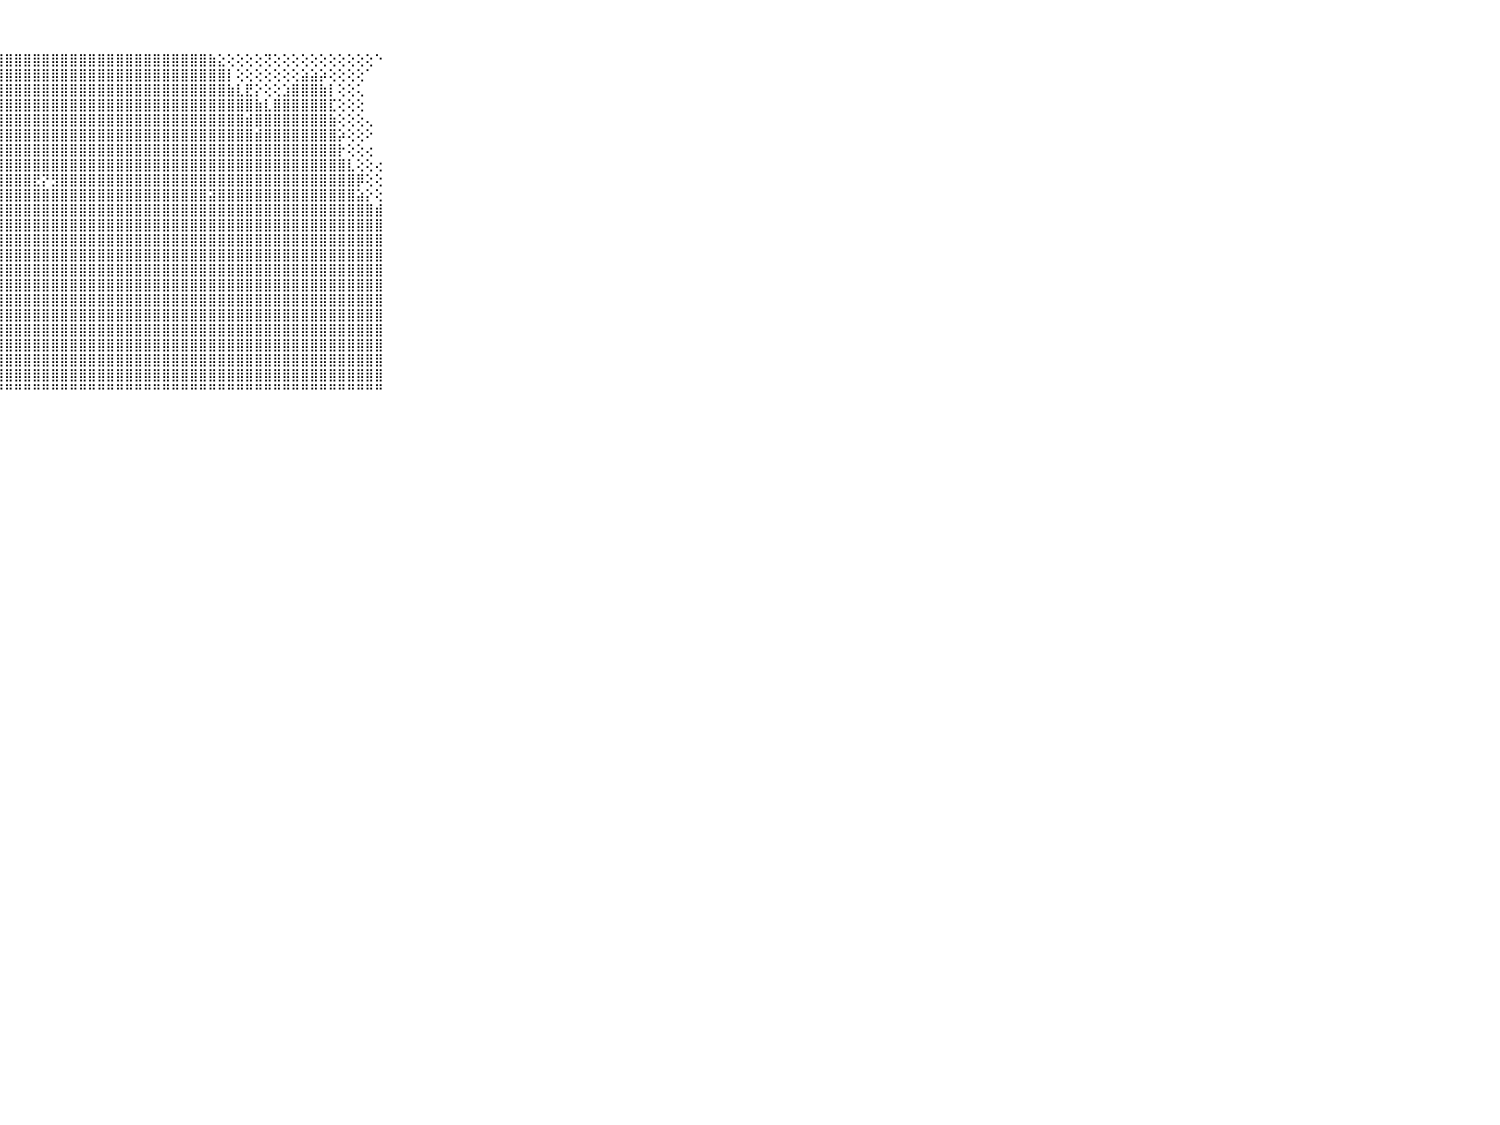

⠀⠀⠀⠀⠀⠀⠀⠀⠀⠀⠀⣿⣿⣿⣿⣿⣿⣿⣿⣿⣿⣿⣿⣿⣿⣿⣿⣿⣿⣿⣿⣿⣿⣿⣿⣿⣿⣿⣿⣿⣿⣿⣿⣿⣿⣿⣿⣿⣿⣿⣷⣕⢕⢕⢕⢕⢝⢕⢕⢕⢕⢕⢕⢕⢕⢕⢕⢕⠑⠀⠀⠀⠀⠀⠀⠀⠀⠀⠀⠀⠀
⠀⠀⠀⠀⠀⠀⠀⠀⠀⠀⠀⣿⣿⣿⣿⣿⣿⣿⣿⣿⣿⣿⣿⣿⣿⣿⣿⣿⣿⣿⣿⣿⣿⣿⣿⣿⣿⣿⣿⣿⣿⣿⣿⣿⣿⣿⣿⣿⣿⣿⣿⣿⡇⢕⢕⢕⢕⢕⢕⢕⣵⣵⡵⢕⢕⢕⢕⠁⠀⠀⠀⠀⠀⠀⠀⠀⠀⠀⠀⠀⠀
⠀⠀⠀⠀⠀⠀⠀⠀⠀⠀⠀⣿⣿⣿⣿⣿⣿⣿⣿⣿⣿⣿⣿⣿⣿⣿⣿⣿⣿⣿⣿⣿⣿⣿⣿⣿⣿⣿⣿⣿⣿⣿⣿⣿⣿⣿⣿⣿⣿⣿⣿⣿⣷⣇⣟⡕⢕⢕⣱⣿⣿⣿⣷⡇⢕⢕⢅⠀⠀⠀⠀⠀⠀⠀⠀⠀⠀⠀⠀⠀⠀
⠀⠀⠀⠀⠀⠀⠀⠀⠀⠀⠀⣿⣿⣿⣿⣿⣿⣿⣿⣿⣿⣿⣿⣿⣿⣿⣿⣿⣿⣿⣿⣿⣿⣿⣿⣿⣿⣿⣿⣿⣿⣿⣿⣿⣿⣿⣿⣿⣿⣿⣿⣿⣿⣿⣿⣷⣇⣿⣿⣿⣿⣿⣿⣏⢕⢕⢕⠀⠀⠀⠀⠀⠀⠀⠀⠀⠀⠀⠀⠀⠀
⠀⠀⠀⠀⠀⠀⠀⠀⠀⠀⠀⣿⣿⣿⣿⣿⣿⡿⢸⣽⣿⢿⢕⢹⣿⣿⣿⣿⣿⣿⣿⣿⣿⣿⣿⣿⣿⣿⣿⣿⣿⣿⣿⣿⣿⣿⣿⣿⣿⣿⣿⣿⣿⣿⣾⣿⣿⣿⣿⣿⣿⣿⣿⣷⢕⢕⢕⢄⠀⠀⠀⠀⠀⠀⠀⠀⠀⠀⠀⠀⠀
⠀⠀⠀⠀⠀⠀⠀⠀⠀⠀⠀⣿⣿⣿⣿⣿⣿⣷⣷⢷⣕⢕⢕⢜⣿⣿⣿⣿⣿⣿⣿⣿⣿⣿⣿⣿⣿⣿⣿⣿⣿⣿⣿⣿⣿⣿⣿⣿⣿⣿⣿⣿⣿⣿⣿⣾⣿⣿⣿⣿⣿⣿⣿⣿⡵⢕⢕⠕⠀⠀⠀⠀⠀⠀⠀⠀⠀⠀⠀⠀⠀
⠀⠀⠀⠀⠀⠀⠀⠀⠀⠀⠀⣿⣿⣿⣿⣿⣿⣯⣵⢱⣸⢵⢵⣕⣿⣿⣿⣿⣿⣿⣿⣿⣿⣿⣿⣿⣿⣿⣿⣿⣿⣿⣿⣿⣿⣿⣿⣿⣿⣿⣿⣿⣿⣿⣿⣿⣿⣿⣿⣿⣿⣿⣿⣿⡗⢕⢕⢔⠀⠀⠀⠀⠀⠀⠀⠀⠀⠀⠀⠀⠀
⠀⠀⠀⠀⠀⠀⠀⠀⠀⠀⠀⣿⣿⣿⣿⣿⣿⢹⣿⣻⣿⡿⢟⢟⢻⣿⣿⣿⣿⣿⣿⣿⣿⣿⣿⣿⣿⣿⣿⣿⣿⣿⣿⣿⣿⣿⣿⣿⣿⣿⣿⣿⣿⣿⣿⣿⣿⣿⣿⣿⣿⣿⣿⣿⣿⣇⢕⢕⢔⠀⠀⠀⠀⠀⠀⠀⠀⠀⠀⠀⠀
⠀⠀⠀⠀⠀⠀⠀⠀⠀⠀⠀⣿⣿⣿⣵⡜⢕⣿⣿⢿⣿⣿⢿⢟⣿⣿⣿⣿⣿⣿⣿⣟⡝⣻⣿⣿⣿⣿⣿⣿⣿⣿⣿⣿⣿⣿⣿⣿⣿⣿⣿⣿⣿⣿⣿⣿⣿⣿⣿⣿⣿⣿⣿⣿⣿⣿⡿⢕⢕⠀⠀⠀⠀⠀⠀⠀⠀⠀⠀⠀⠀
⠀⠀⠀⠀⠀⠀⠀⠀⠀⠀⠀⣿⣿⣿⣿⣿⣿⣿⣿⣽⣿⣧⣵⣵⣿⣿⣿⣿⣿⣿⣿⣿⣿⣿⣿⣿⣿⣿⣿⣿⣿⣿⣿⣿⣿⣿⣿⣿⣿⣿⣽⣿⣿⣿⣿⣿⣿⣿⣿⣿⣿⣿⣿⣿⣿⣿⣵⡕⢕⠀⠀⠀⠀⠀⠀⠀⠀⠀⠀⠀⠀
⠀⠀⠀⠀⠀⠀⠀⠀⠀⠀⠀⣿⣿⣿⣿⣿⣿⣿⣿⣿⣿⣿⣿⣿⣿⣿⣿⣿⣿⣿⣿⣿⣿⣿⣿⣿⣿⣿⣿⣿⣿⣿⣿⣿⣿⣿⣿⣿⣿⣿⣿⣿⣿⣿⣿⣿⣿⣿⣿⣿⣿⣿⣿⣿⣿⣿⣿⣿⣾⠀⠀⠀⠀⠀⠀⠀⠀⠀⠀⠀⠀
⠀⠀⠀⠀⠀⠀⠀⠀⠀⠀⠀⣿⣿⣿⣿⣿⣿⣿⣿⣿⣿⣿⣿⣿⣿⣿⣿⣿⣿⣿⣿⣿⣿⣿⣿⣿⣿⣿⣿⣿⣿⣿⣿⣿⣿⣿⣿⣿⣿⣿⣿⣿⣿⣿⣿⣿⣿⣿⣿⣿⣿⣿⣿⣿⣿⣿⣿⣿⣿⠀⠀⠀⠀⠀⠀⠀⠀⠀⠀⠀⠀
⠀⠀⠀⠀⠀⠀⠀⠀⠀⠀⠀⣿⣿⣿⣿⣿⣿⣿⣿⣿⣿⣿⣿⣿⣿⣿⣿⣿⣿⣿⣿⣿⣿⣿⣿⣿⣿⣿⣿⣿⣿⣿⣿⣿⣿⣿⣿⣿⣿⣿⣿⣿⣿⣿⣿⣿⣿⣿⣿⣿⣿⣿⣿⣿⣿⣿⣿⣿⣿⠀⠀⠀⠀⠀⠀⠀⠀⠀⠀⠀⠀
⠀⠀⠀⠀⠀⠀⠀⠀⠀⠀⠀⣿⣿⣿⣿⣿⣿⣿⣿⣿⣿⡻⣿⣿⣿⣿⣿⣿⣿⣿⣿⣿⣿⣿⣿⣿⣿⣿⣿⣿⣿⣿⣿⣿⣿⣿⣿⣿⣿⣿⣿⣿⣿⣿⣿⣿⣿⣿⣿⣿⣿⣿⣿⣿⣿⣿⣿⣿⣿⠀⠀⠀⠀⠀⠀⠀⠀⠀⠀⠀⠀
⠀⠀⠀⠀⠀⠀⠀⠀⠀⠀⠀⣿⣿⣿⣿⣿⣿⣿⢕⣿⣿⣿⣿⣿⣿⣿⣿⣿⣿⣿⣿⣿⣿⣿⣿⣿⣿⣿⣿⣿⣿⣿⣿⣿⣿⣿⣿⣿⣿⣿⣿⣿⣿⣿⣿⣿⣿⣿⣿⣿⣿⣿⣿⣿⣿⣿⣿⣿⣿⠀⠀⠀⠀⠀⠀⠀⠀⠀⠀⠀⠀
⠀⠀⠀⠀⠀⠀⠀⠀⠀⠀⠀⣿⣿⣿⣿⣿⡿⢕⢕⢸⣿⣿⣿⣿⣿⣿⣿⣿⣿⣿⣿⣿⣿⣿⣿⣿⣿⣿⣿⣿⣿⣿⣿⣿⣿⣿⣿⣿⣿⣿⣿⣿⣿⣿⣿⣿⣿⣿⣿⣿⣿⣿⣿⣿⣿⣿⣿⣿⣿⠀⠀⠀⠀⠀⠀⠀⠀⠀⠀⠀⠀
⠀⠀⠀⠀⠀⠀⠀⠀⠀⠀⠀⣿⣿⣿⣿⣿⣧⡕⢕⢸⣿⣿⣿⣿⣿⣿⣿⣿⣿⣿⣿⣿⣿⣿⣿⣿⣿⣿⣿⣿⣿⣿⣿⣿⣿⣿⣿⣿⣿⣿⣿⣿⣿⣿⣿⣿⣿⣿⣿⣿⣿⣿⣿⣿⣿⣿⣿⣿⣿⠀⠀⠀⠀⠀⠀⠀⠀⠀⠀⠀⠀
⠀⠀⠀⠀⠀⠀⠀⠀⠀⠀⠀⣿⣿⣿⣿⣿⣿⣿⣧⣿⣿⣿⣿⣿⣿⣿⣿⣿⣿⣿⣿⣿⣿⣿⣿⣿⣿⣿⣿⣿⣿⣿⣿⣿⣿⣿⣿⣿⣿⣿⣿⣿⣿⣿⣿⣿⣿⣿⣿⣿⣿⣿⣿⣿⣿⣿⣿⣿⣿⠀⠀⠀⠀⠀⠀⠀⠀⠀⠀⠀⠀
⠀⠀⠀⠀⠀⠀⠀⠀⠀⠀⠀⣿⣿⣿⣿⣿⣿⣿⣿⣿⣿⣿⣿⣿⣿⣿⣿⣿⣿⣿⣿⣿⣿⣿⣿⣿⣿⣿⣿⣿⣿⣿⣿⣿⣿⣿⣿⣿⣿⣿⣿⣿⣿⣿⣿⣿⣿⣿⣿⣿⣿⣿⣿⣿⣿⣿⣿⣿⣿⠀⠀⠀⠀⠀⠀⠀⠀⠀⠀⠀⠀
⠀⠀⠀⠀⠀⠀⠀⠀⠀⠀⠀⣿⣿⣿⣿⣿⣿⣿⣿⣿⣿⣿⣿⣽⣿⣿⣿⣿⣿⣿⣿⣿⣿⣿⣿⣿⣿⣿⣿⣿⣿⣿⣿⣿⣿⣿⣿⣿⣿⣿⣿⣿⣿⣿⣿⣿⣿⣿⣿⣿⣿⣿⣿⣿⣿⣿⣿⣿⣿⠀⠀⠀⠀⠀⠀⠀⠀⠀⠀⠀⠀
⠀⠀⠀⠀⠀⠀⠀⠀⠀⠀⠀⣿⣿⣿⣿⣿⣿⣿⣿⣿⣿⣿⣿⣿⣿⣿⣿⣿⣿⣿⣿⣿⣿⣿⣿⣿⣿⣿⣿⣿⣿⣿⣿⣿⣿⣿⣿⣿⣿⣿⣿⣿⣿⣿⣿⣿⣿⣿⣿⣿⣿⣿⣿⣿⣿⣿⣿⣿⣿⠀⠀⠀⠀⠀⠀⠀⠀⠀⠀⠀⠀
⠀⠀⠀⠀⠀⠀⠀⠀⠀⠀⠀⣿⣿⣿⣿⣿⣿⣿⣿⣿⣿⣿⣿⣿⣿⣿⣿⣿⣿⣿⣿⣿⣿⣿⣿⣿⣿⣿⣿⣿⣿⣿⣿⣿⣿⣿⣿⣿⣿⣿⣿⣿⣿⣿⣿⣿⣿⣿⣿⣿⣿⣿⣿⣿⣿⣿⣿⣿⣿⠀⠀⠀⠀⠀⠀⠀⠀⠀⠀⠀⠀
⠀⠀⠀⠀⠀⠀⠀⠀⠀⠀⠀⠛⠛⠛⠛⠛⠛⠛⠛⠛⠛⠛⠛⠛⠛⠛⠛⠛⠛⠛⠛⠛⠛⠛⠛⠛⠛⠛⠛⠛⠛⠛⠛⠛⠛⠛⠛⠛⠛⠛⠛⠛⠛⠛⠛⠛⠛⠛⠛⠛⠛⠛⠛⠛⠛⠛⠛⠛⠛⠀⠀⠀⠀⠀⠀⠀⠀⠀⠀⠀⠀